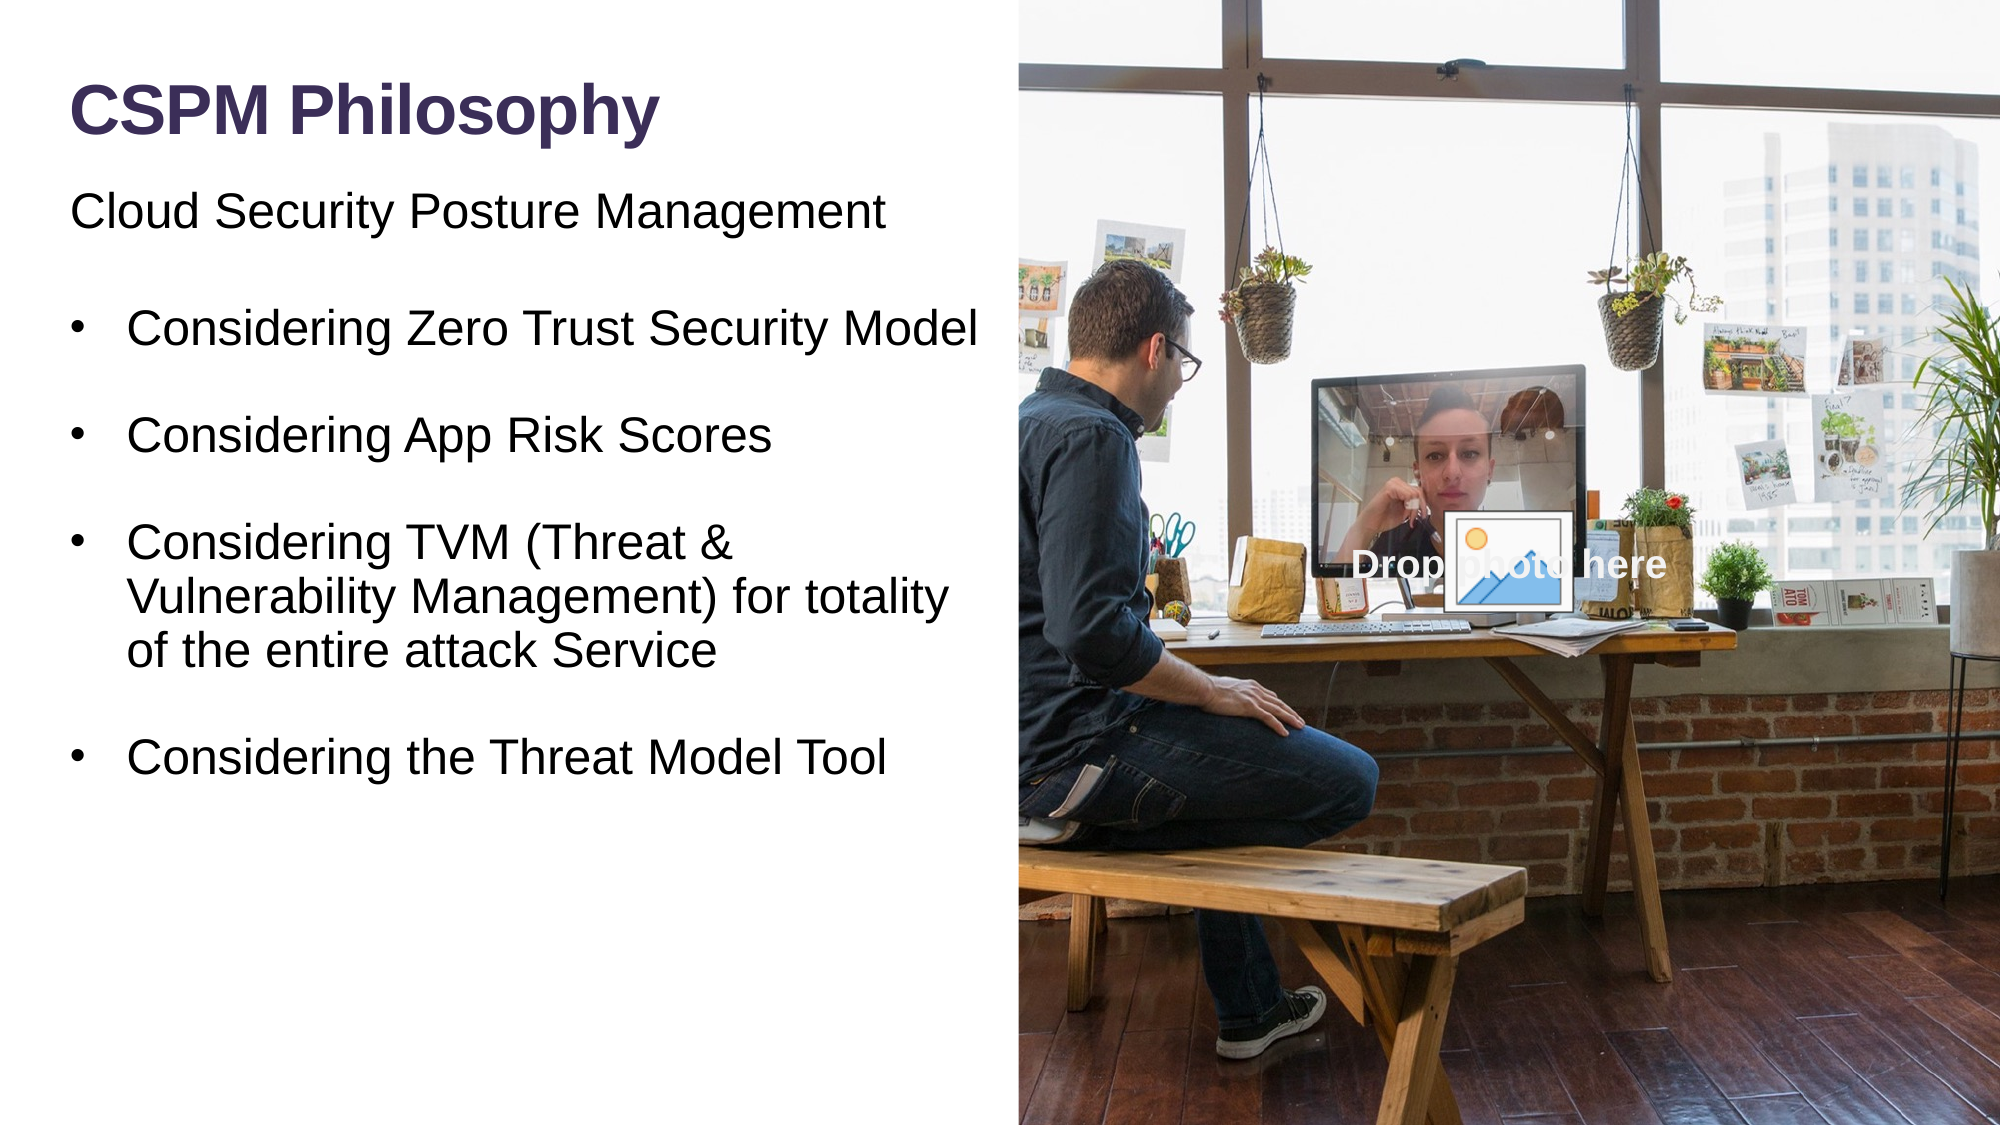

# CSPM Philosophy
Cloud Security Posture Management
Considering Zero Trust Security Model
Considering App Risk Scores
Considering TVM (Threat & Vulnerability Management) for totality of the entire attack Service
Considering the Threat Model Tool